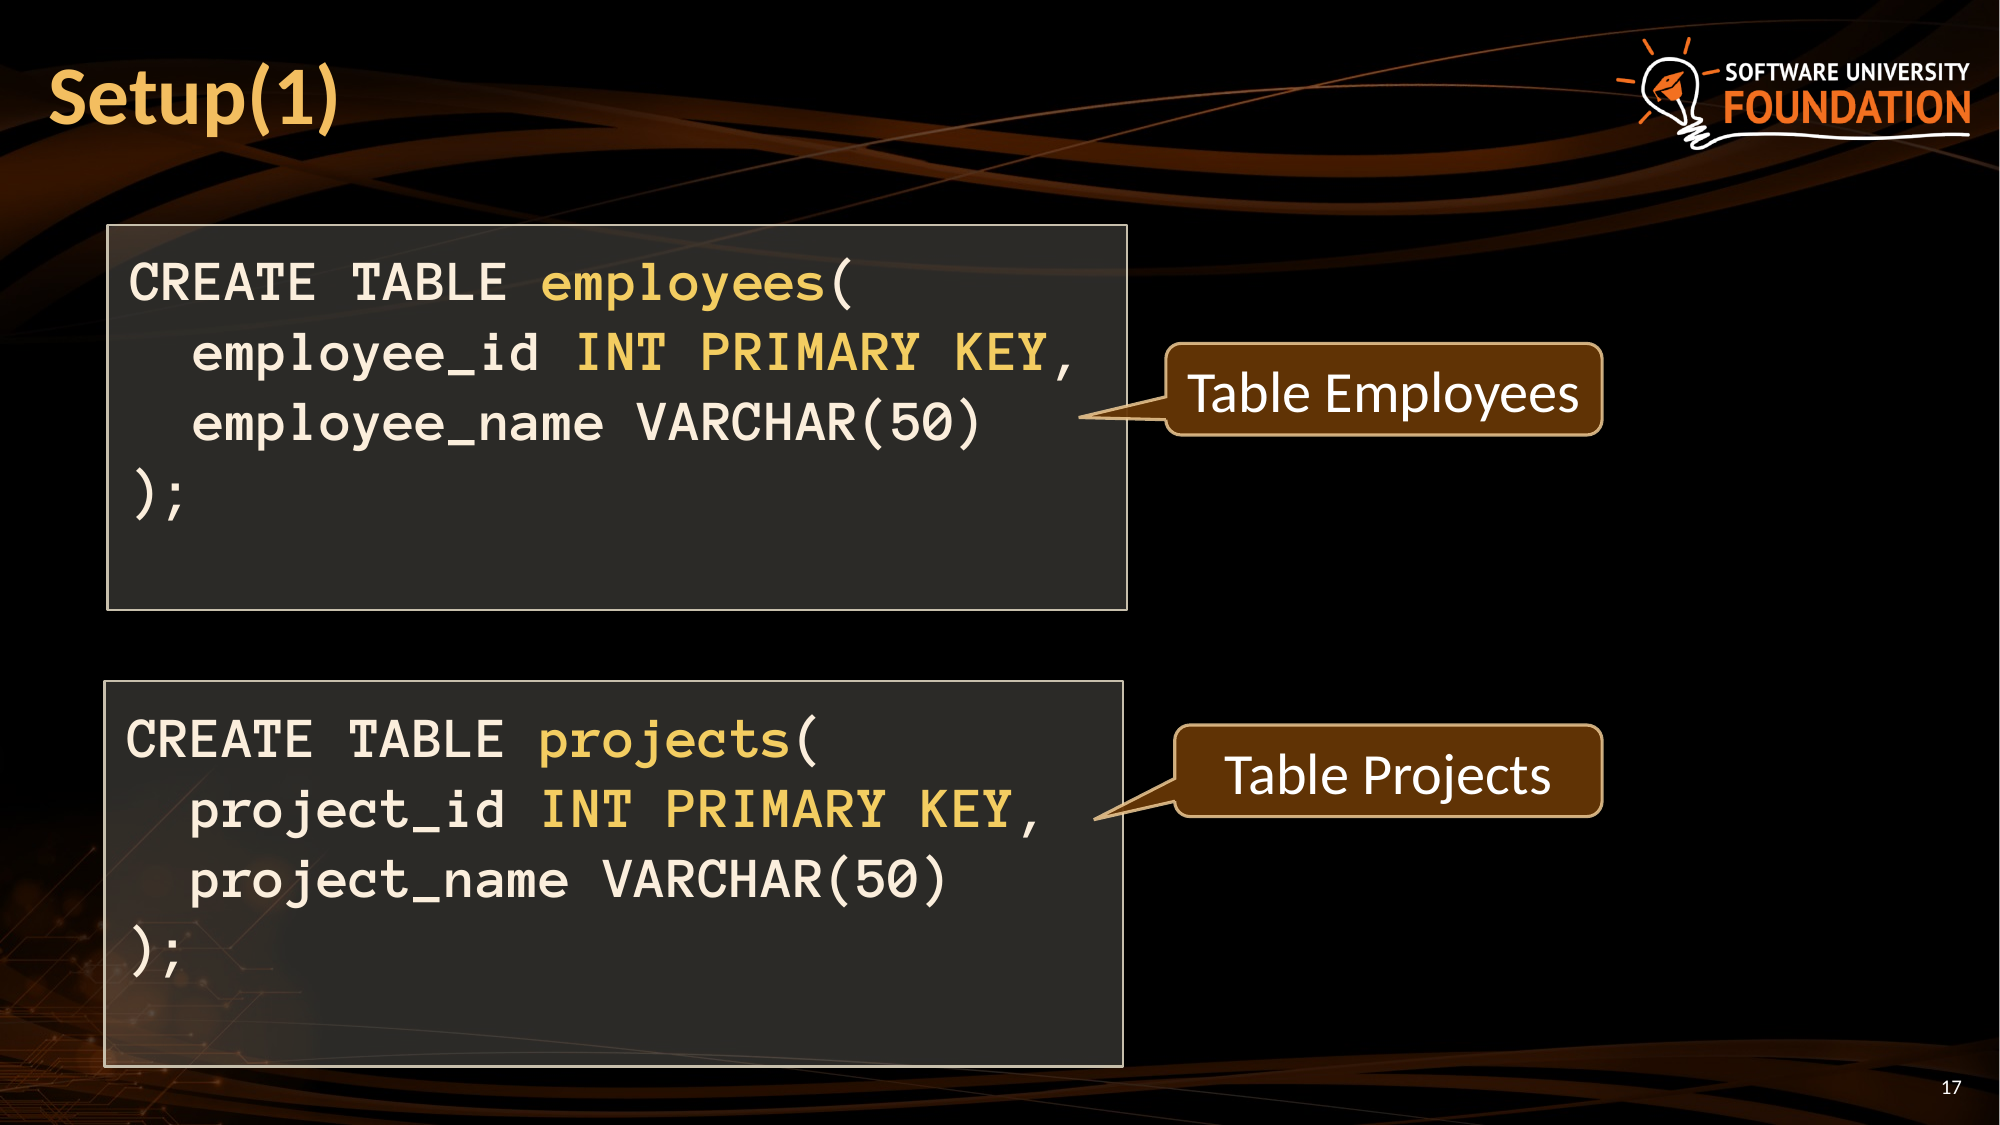

# Setup(1)
CREATE TABLE employees(
  employee_id INT PRIMARY KEY,
  employee_name VARCHAR(50)
);

Table Employees
CREATE TABLE projects(
  project_id INT PRIMARY KEY,
  project_name VARCHAR(50)
);

Table Projects
17